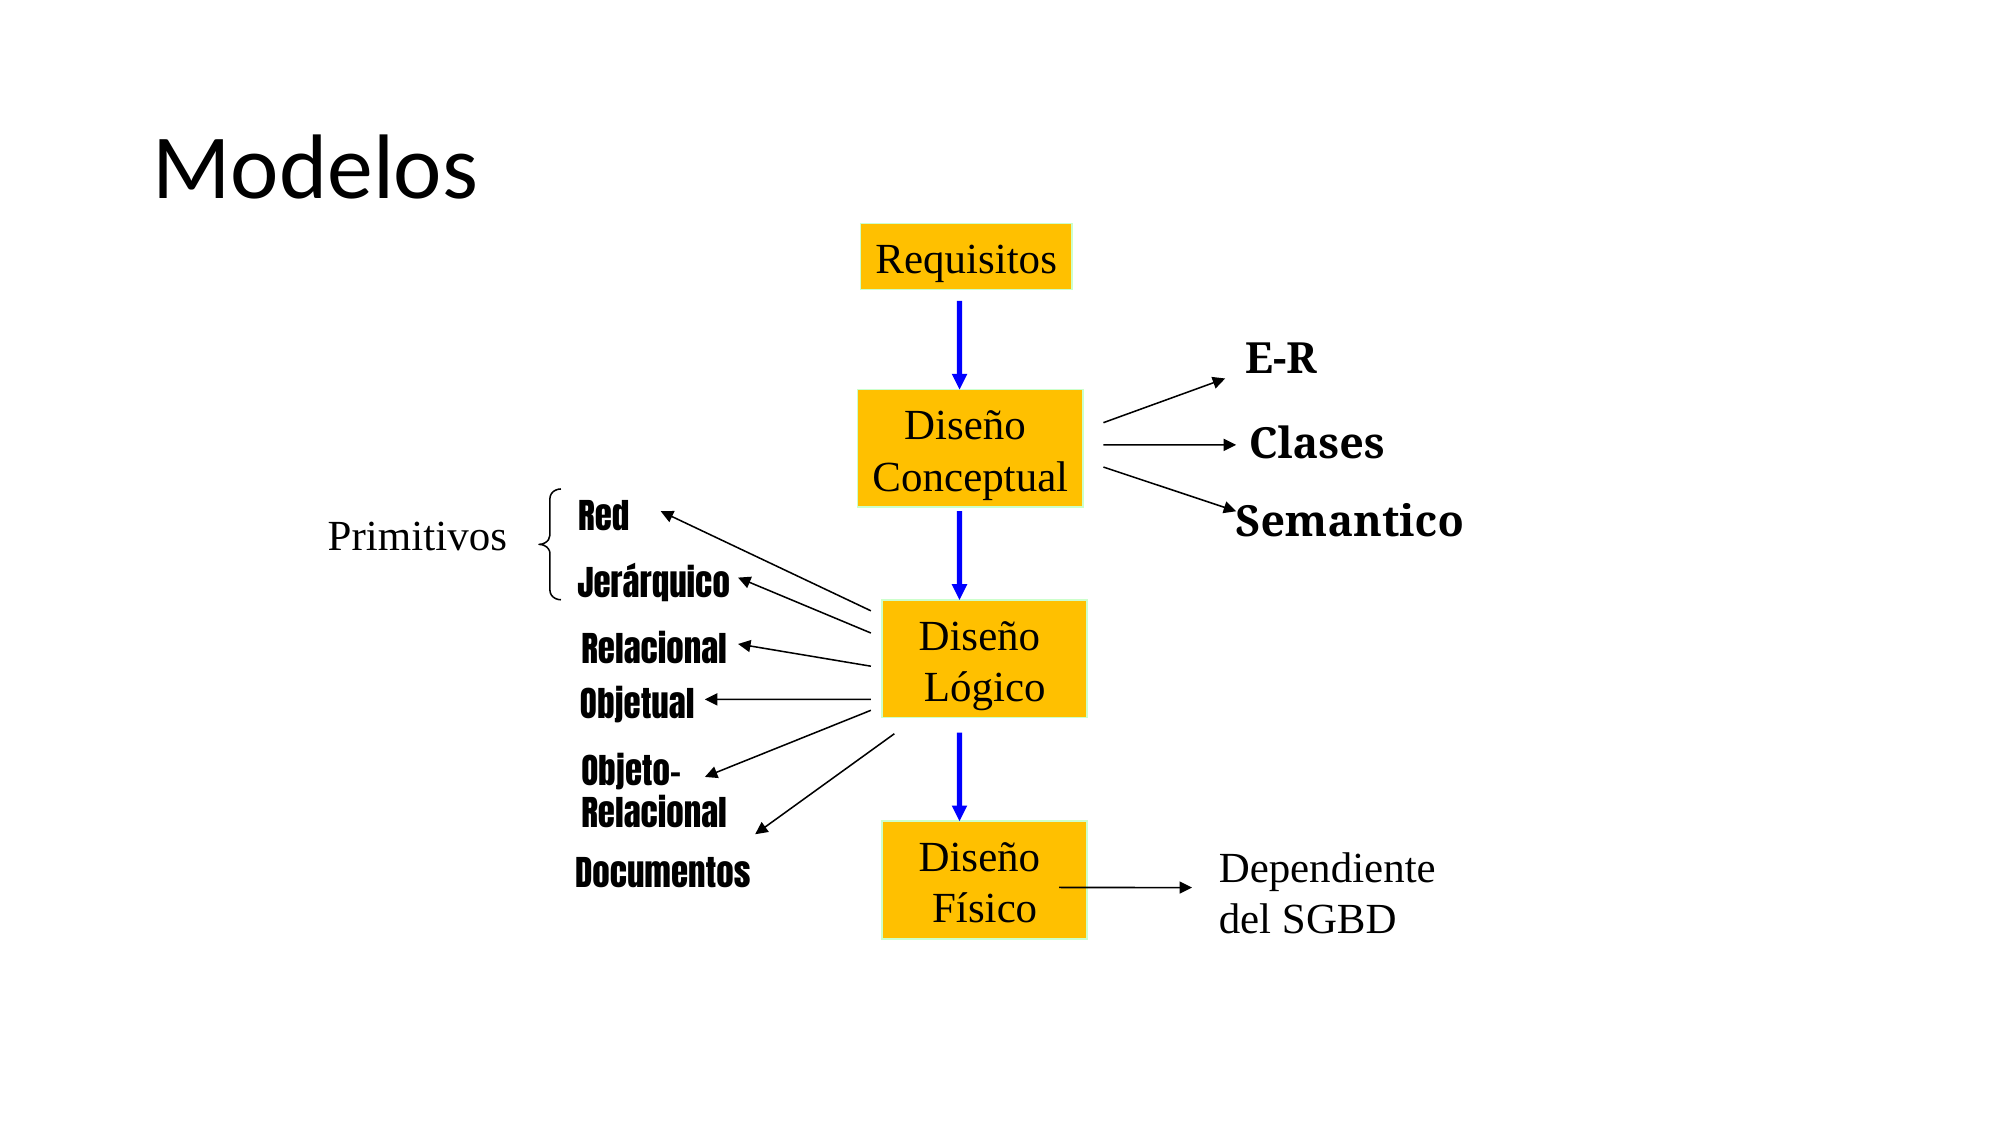

# Modelos
Requisitos

E-R

Diseño
Conceptual
Clases

Semantico
Red

Primitivos

Jerárquico

Diseño
Lógico
Relacional

Objetual

Objeto-
Relacional
Diseño
Físico
Dependiente
del SGBD
Documentos